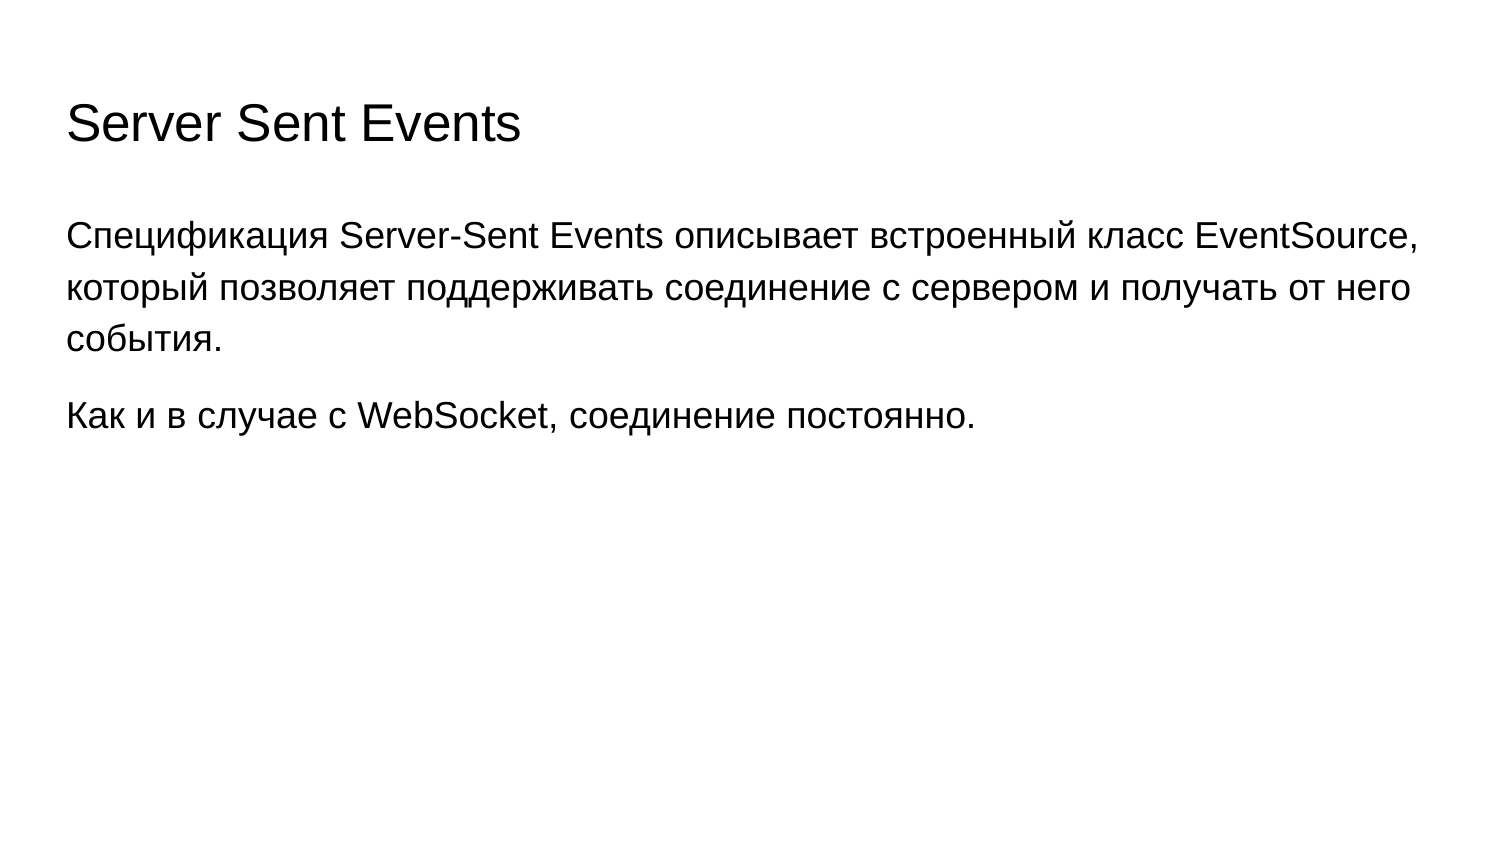

# Server Sent Events
Спецификация Server-Sent Events описывает встроенный класс EventSource, который позволяет поддерживать соединение с сервером и получать от него события.
Как и в случае с WebSocket, соединение постоянно.